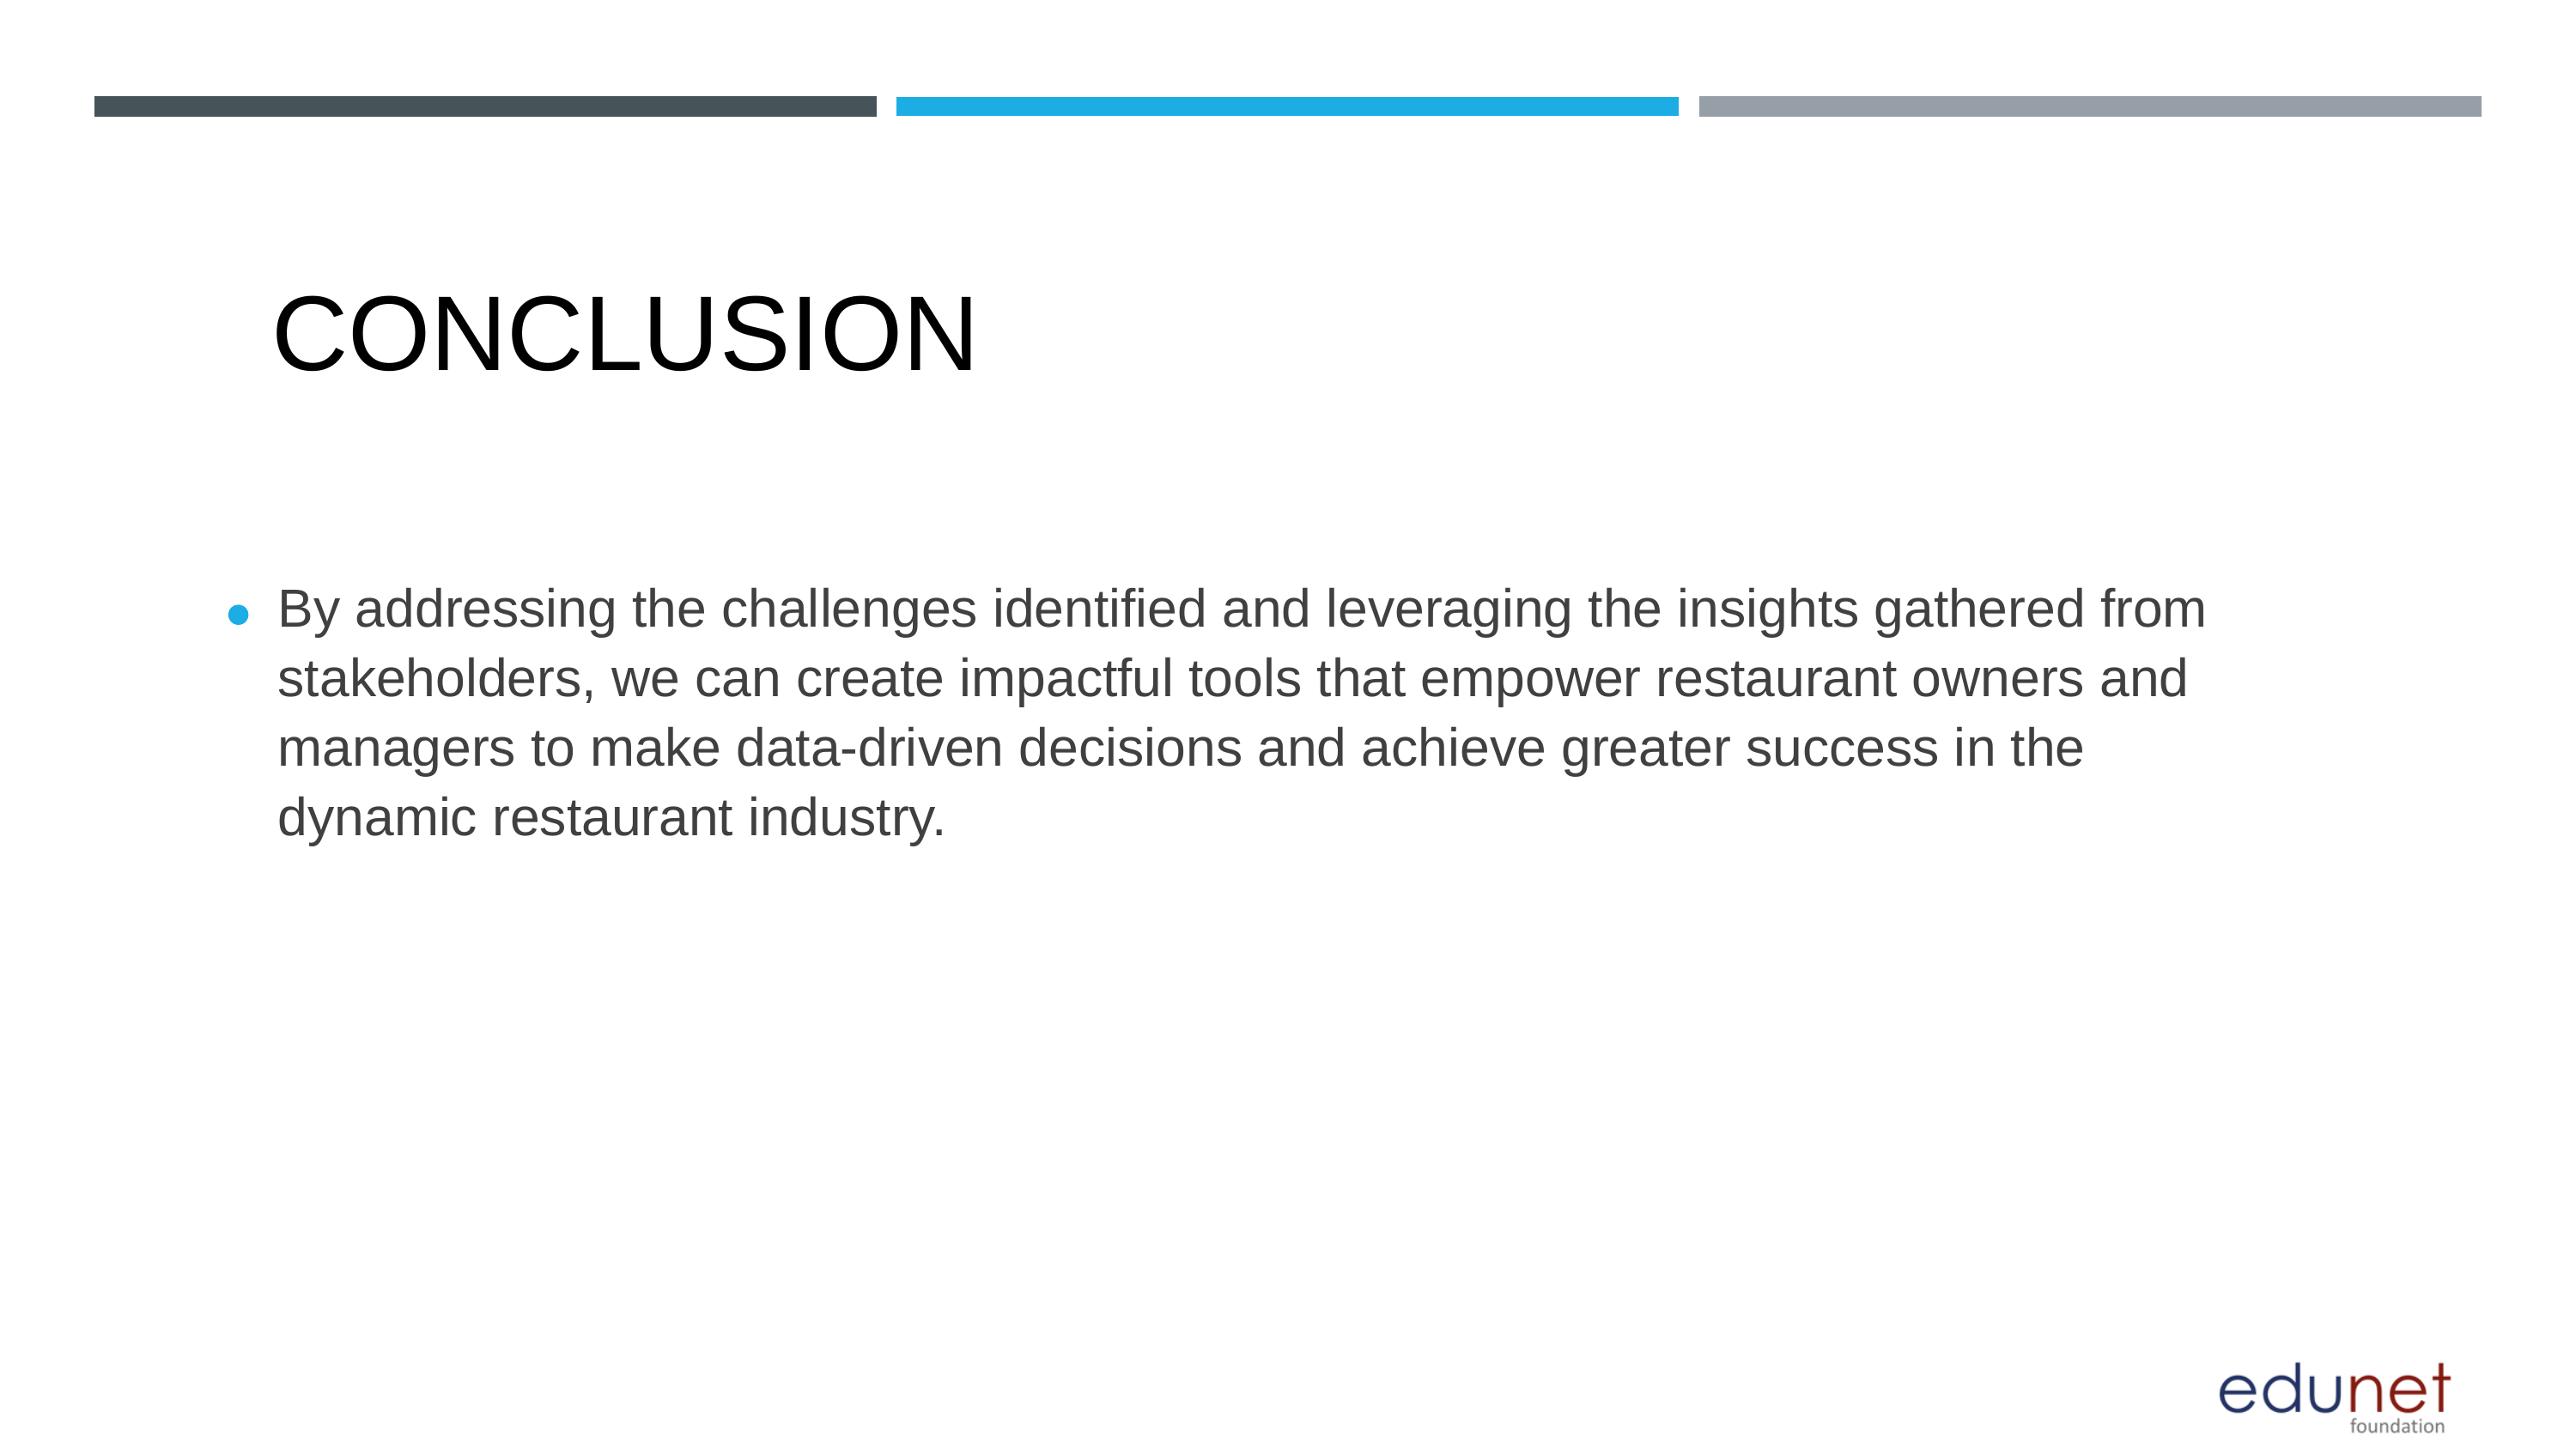

CONCLUSION
By addressing the challenges identified and leveraging the insights gathered from stakeholders, we can create impactful tools that empower restaurant owners and managers to make data-driven decisions and achieve greater success in the dynamic restaurant industry.